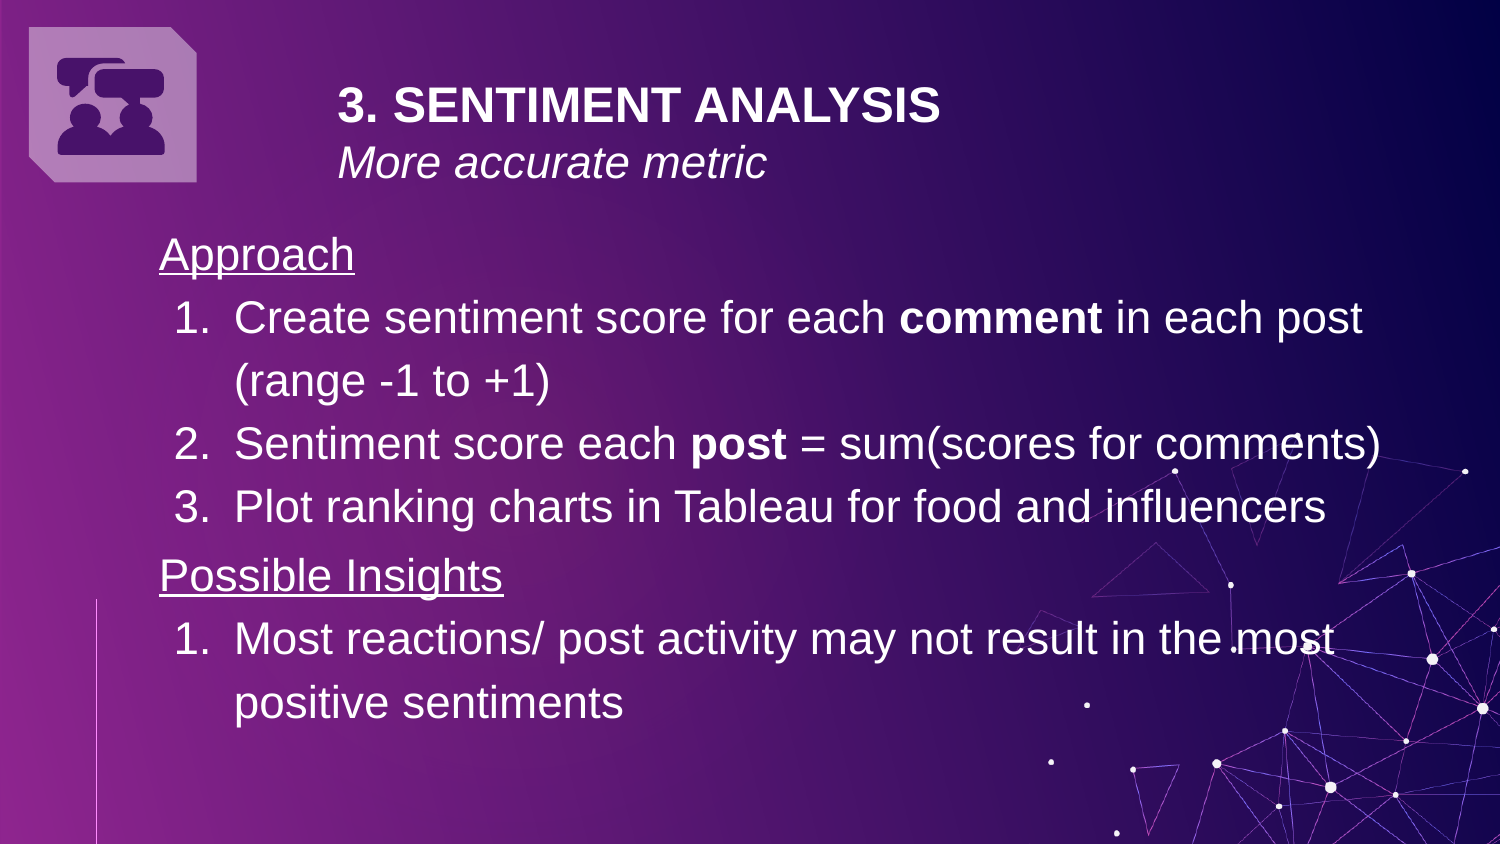

# 3. SENTIMENT ANALYSIS
More accurate metric
Approach
Create sentiment score for each comment in each post (range -1 to +1)
Sentiment score each post = sum(scores for comments)
Plot ranking charts in Tableau for food and influencers
Possible Insights
Most reactions/ post activity may not result in the most positive sentiments